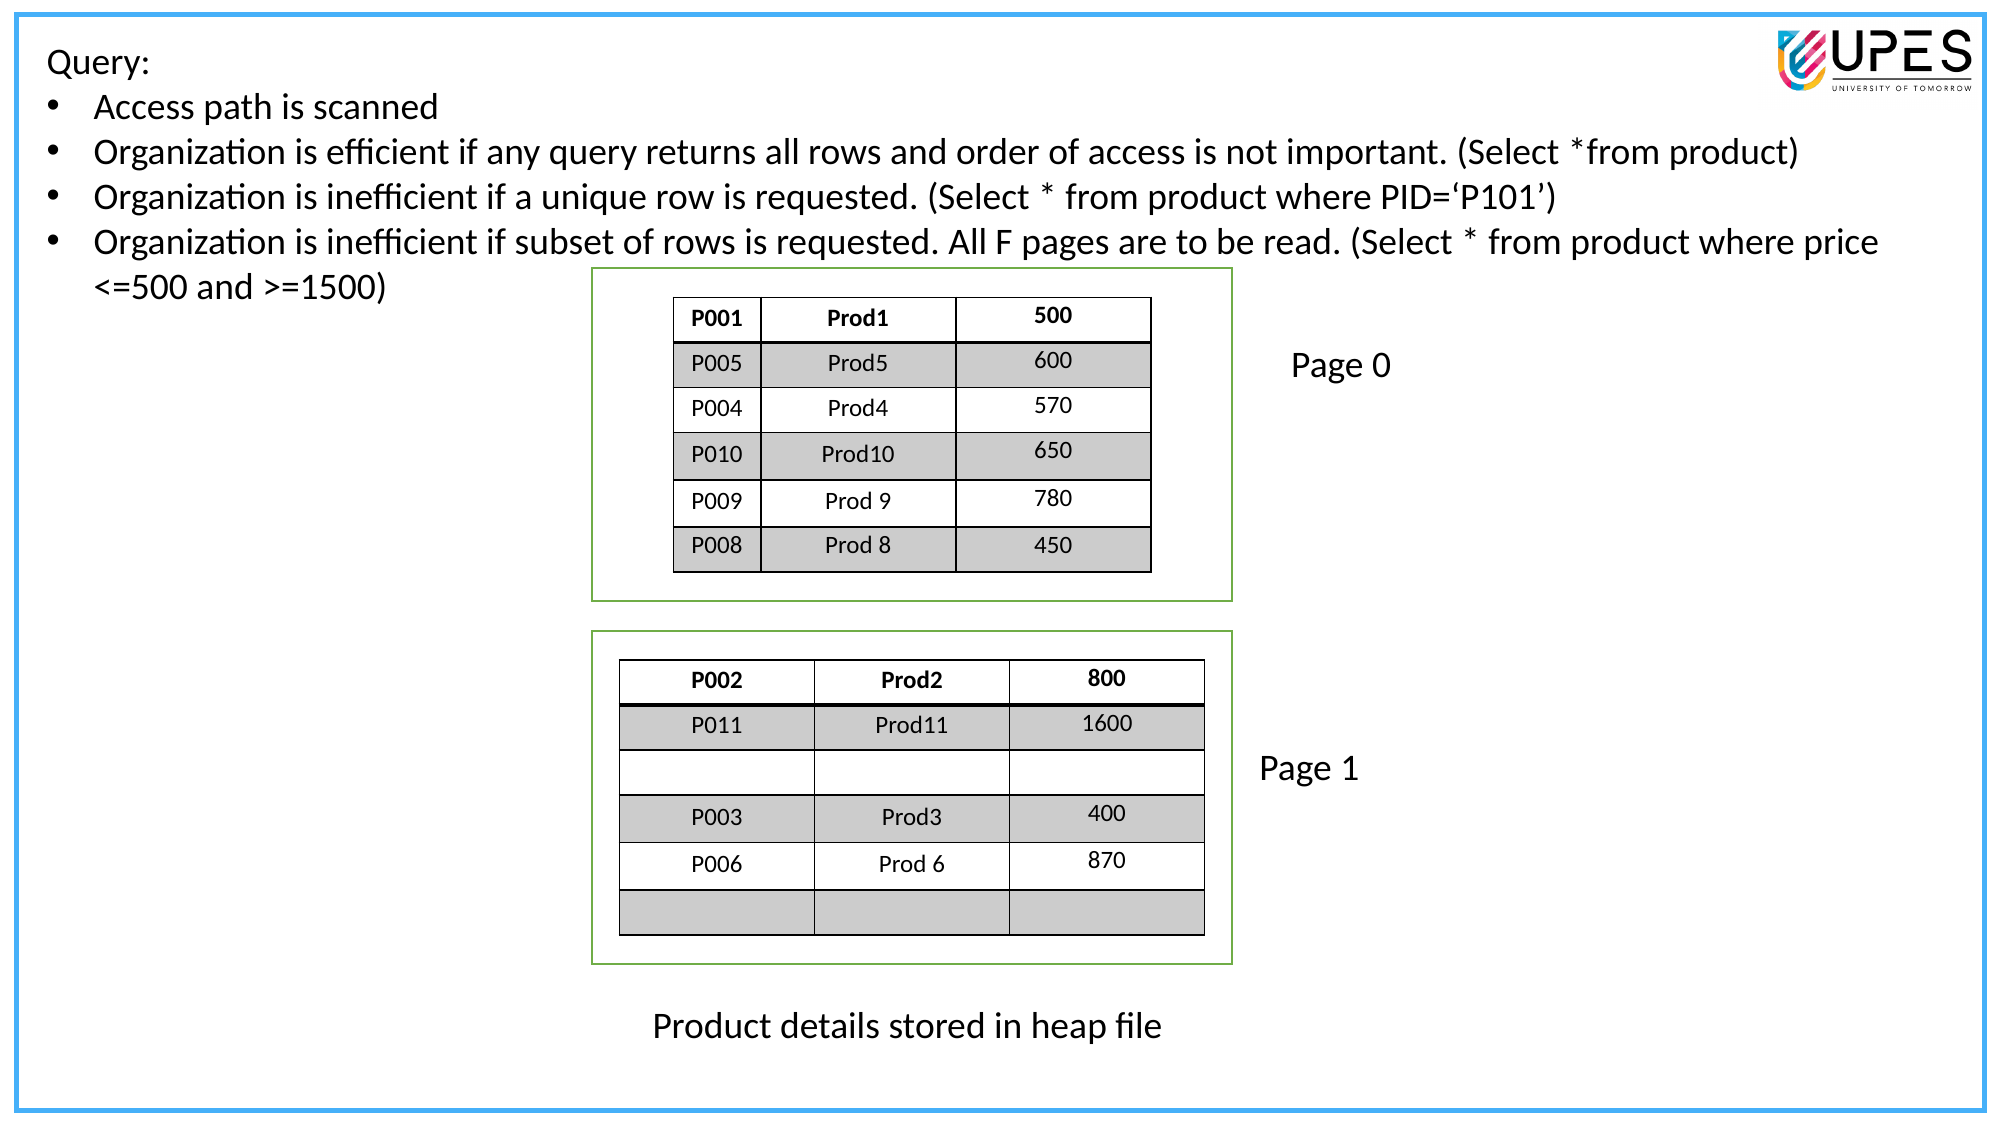

Query:
Access path is scanned
Organization is efficient if any query returns all rows and order of access is not important. (Select *from product)
Organization is inefficient if a unique row is requested. (Select * from product where PID=‘P101’)
Organization is inefficient if subset of rows is requested. All F pages are to be read. (Select * from product where price <=500 and >=1500)

| P001 | Prod1 | 500 |
| --- | --- | --- |
| P005 | Prod5 | 600 |
| P004 | Prod4 | 570 |
| P010 | Prod10 | 650 |
| P009 | Prod 9 | 780 |
| P008 | Prod 8 | 450 |
Page 0

| P002 | Prod2 | 800 |
| --- | --- | --- |
| P011 | Prod11 | 1600 |
|  |  |  |
| P003 | Prod3 | 400 |
| P006 | Prod 6 | 870 |
|  |  |  |
Page 1
Product details stored in heap file